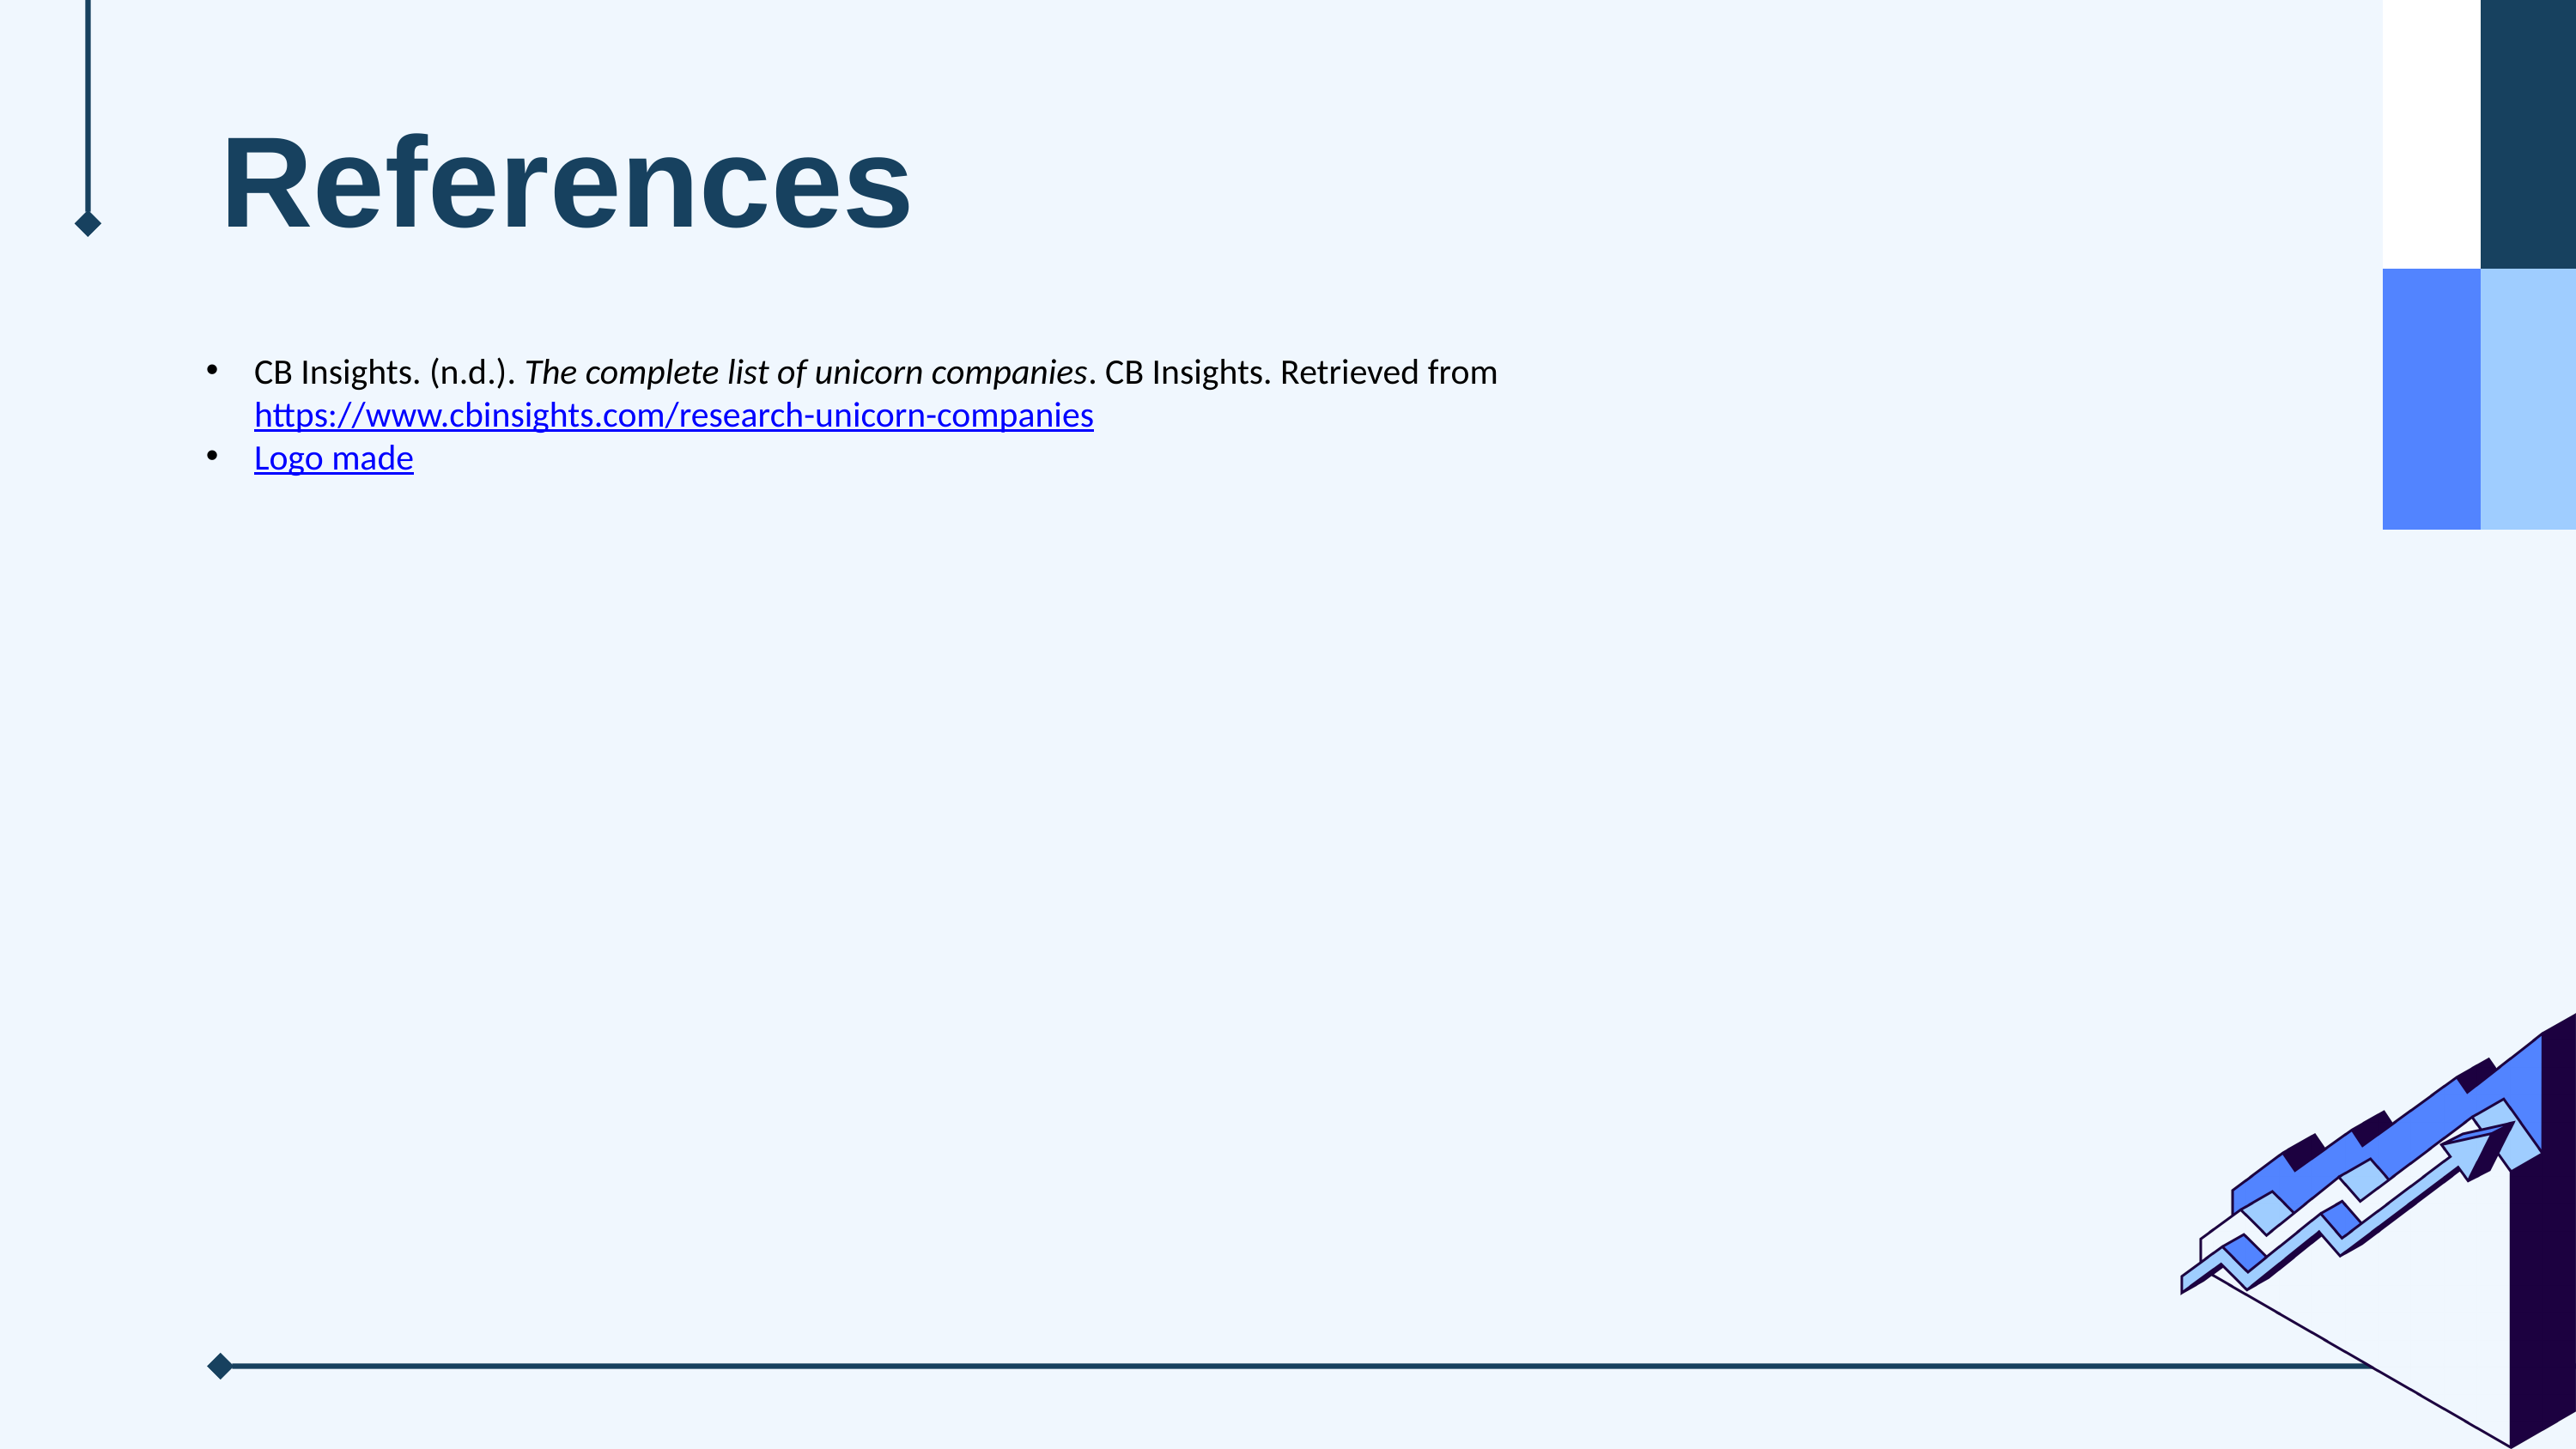

References
CB Insights. (n.d.). The complete list of unicorn companies. CB Insights. Retrieved from https://www.cbinsights.com/research-unicorn-companies
Logo made